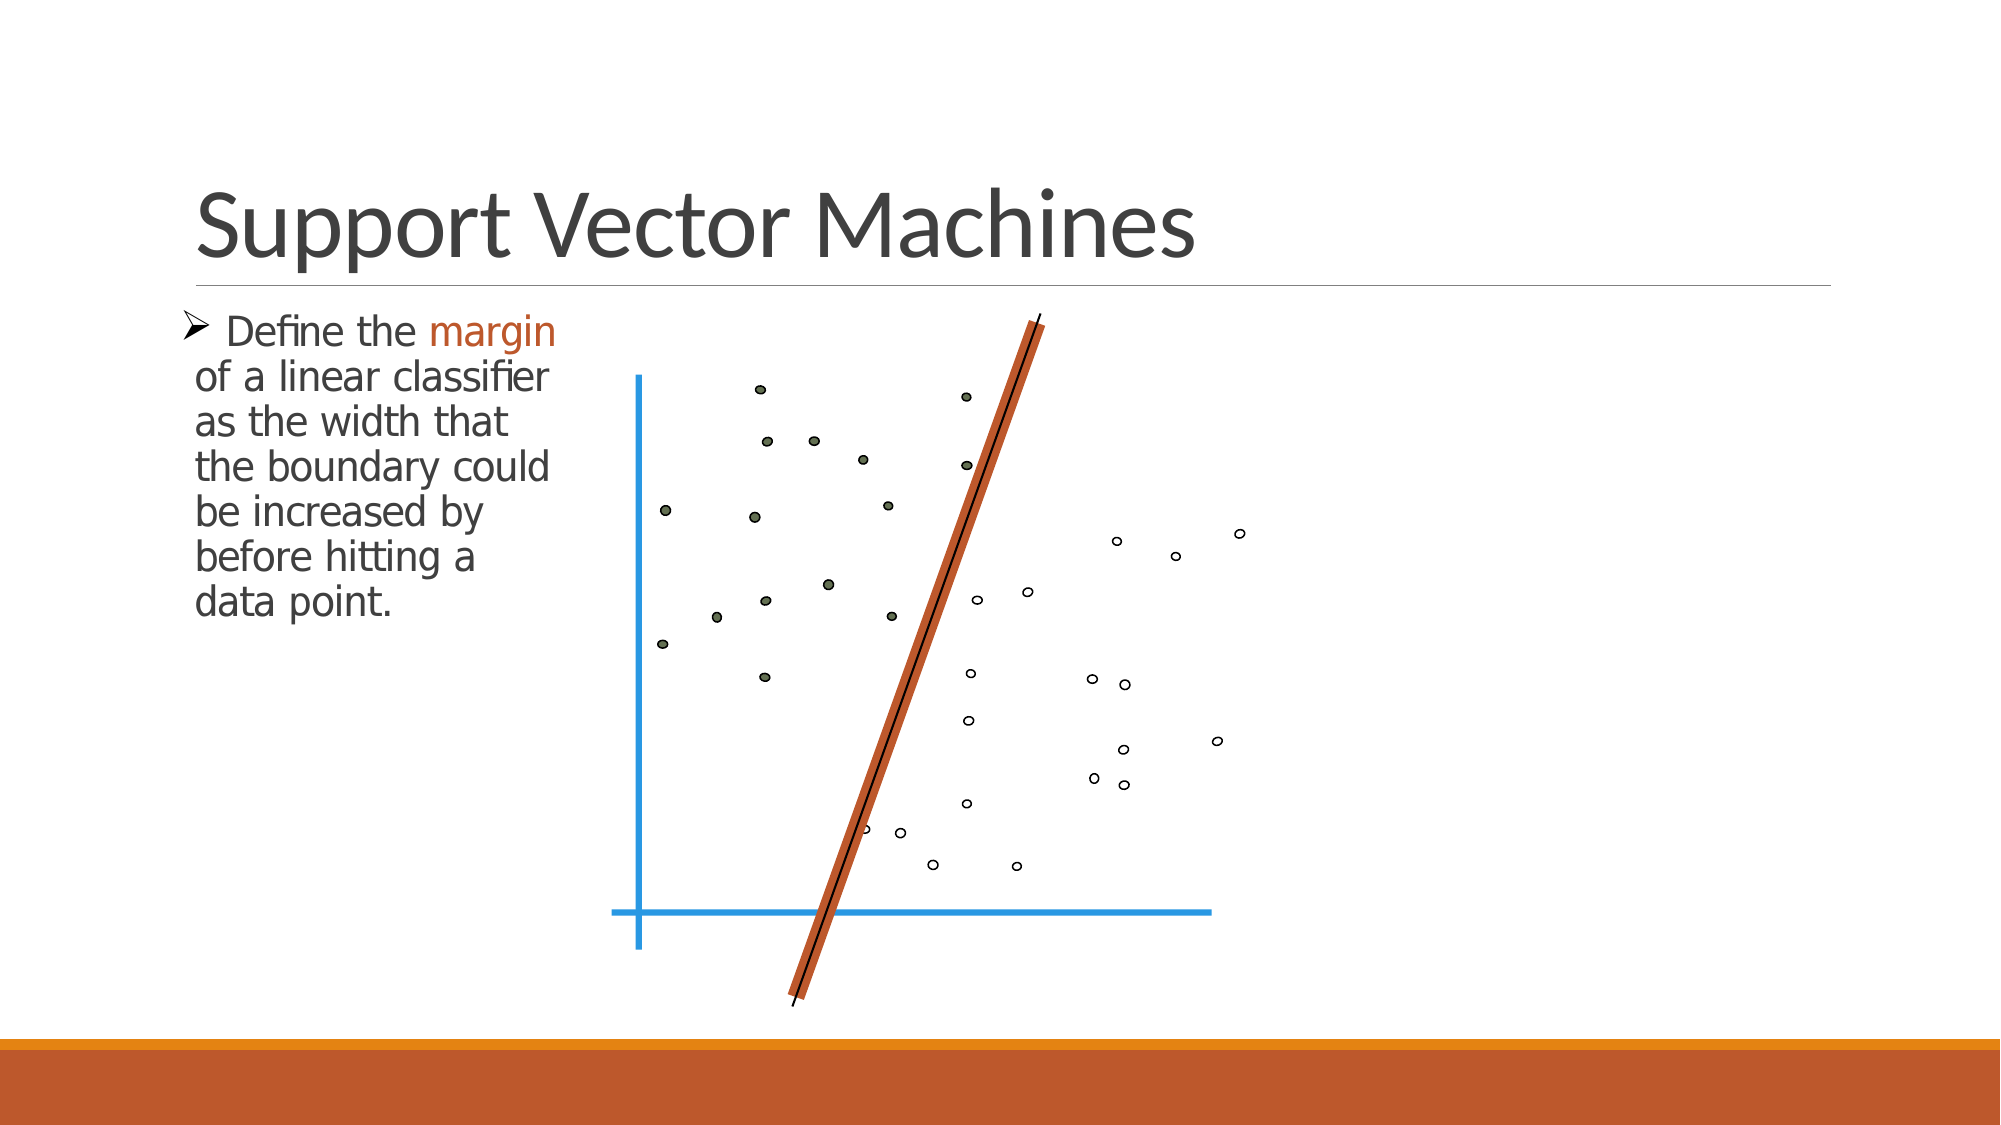

# Support Vector Machines
 Define the margin of a linear classifier as the width that the boundary could be increased by before hitting a data point.